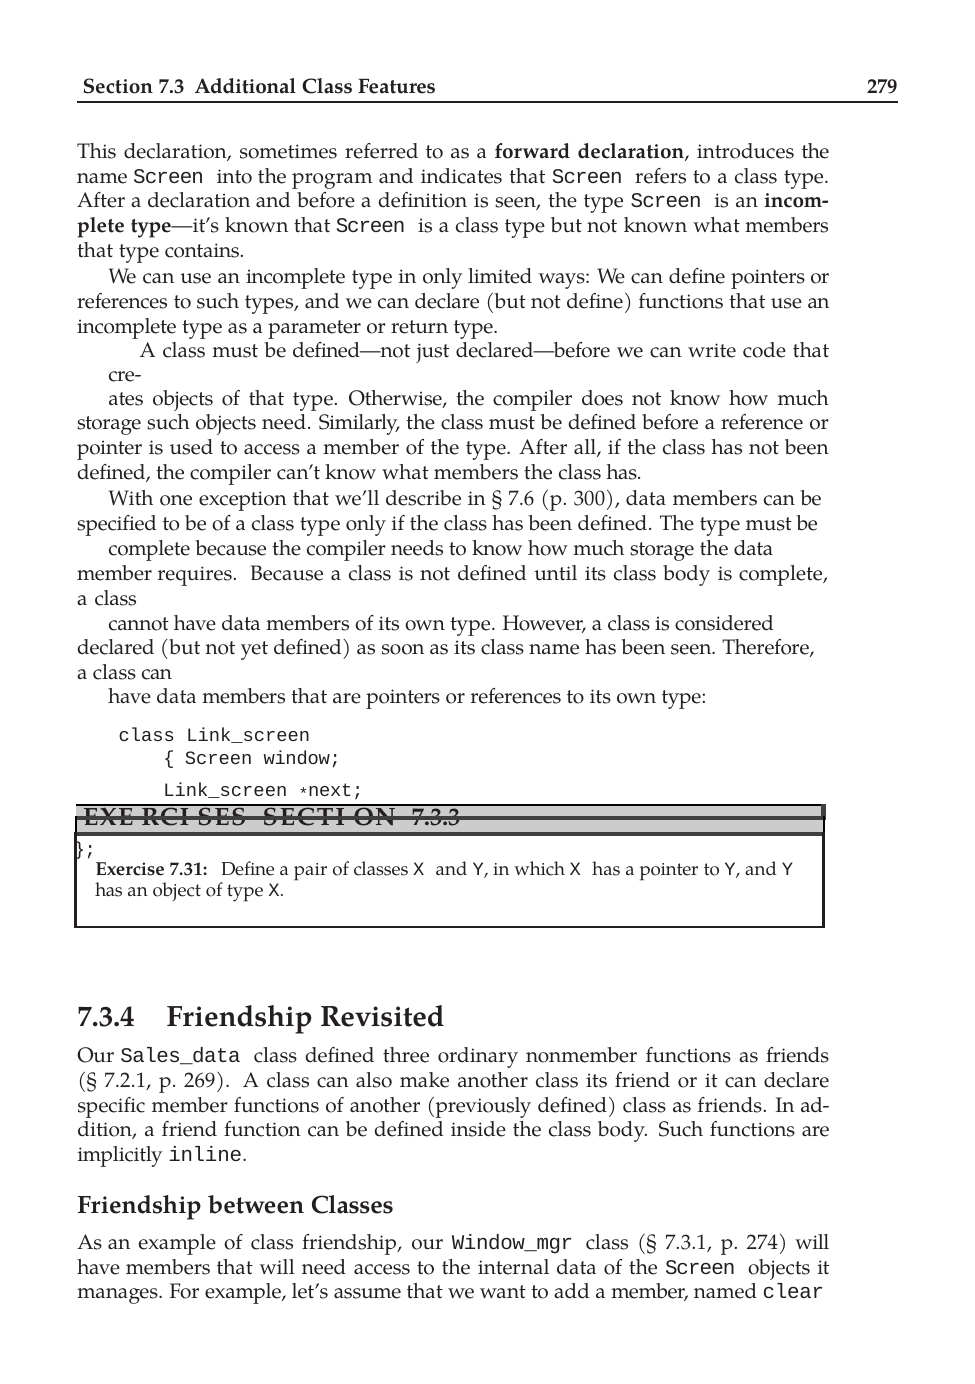

Section 7.3 Additional Class Features
279

This declaration, sometimes referred to as a forward declaration, introduces the name Screen into the program and indicates that Screen refers to a class type. After a declaration and before a definition is seen, the type Screen is an incom- plete type—it’s known that Screen is a class type but not known what members that type contains.
We can use an incomplete type in only limited ways: We can define pointers or references to such types, and we can declare (but not define) functions that use an incomplete type as a parameter or return type.
A class must be defined—not just declared—before we can write code that cre-
ates objects of that type. Otherwise, the compiler does not know how much storage such objects need. Similarly, the class must be defined before a reference or pointer is used to access a member of the type. After all, if the class has not been defined, the compiler can’t know what members the class has.
With one exception that we’ll describe in § 7.6 (p. 300), data members can be specified to be of a class type only if the class has been defined. The type must be
complete because the compiler needs to know how much storage the data member requires. Because a class is not defined until its class body is complete, a class
cannot have data members of its own type. However, a class is considered declared (but not yet defined) as soon as its class name has been seen. Therefore, a class can
have data members that are pointers or references to its own type:
class Link_screen { Screen window; Link_screen *next; Link_screen *prev;
};
|  |
| --- |
| Exe rci ses Secti on 7.3.3 |
| Exercise 7.31: Define a pair of classes X and Y, in which X has a pointer to Y, and Y has an object of type X. |
7.3.4	Friendship Revisited
Our Sales_data class defined three ordinary nonmember functions as friends (§ 7.2.1, p. 269). A class can also make another class its friend or it can declare specific member functions of another (previously defined) class as friends. In ad- dition, a friend function can be defined inside the class body. Such functions are implicitly inline.
Friendship between Classes
As an example of class friendship, our Window_mgr class (§ 7.3.1, p. 274) will have members that will need access to the internal data of the Screen objects it manages. For example, let’s assume that we want to add a member, named clear